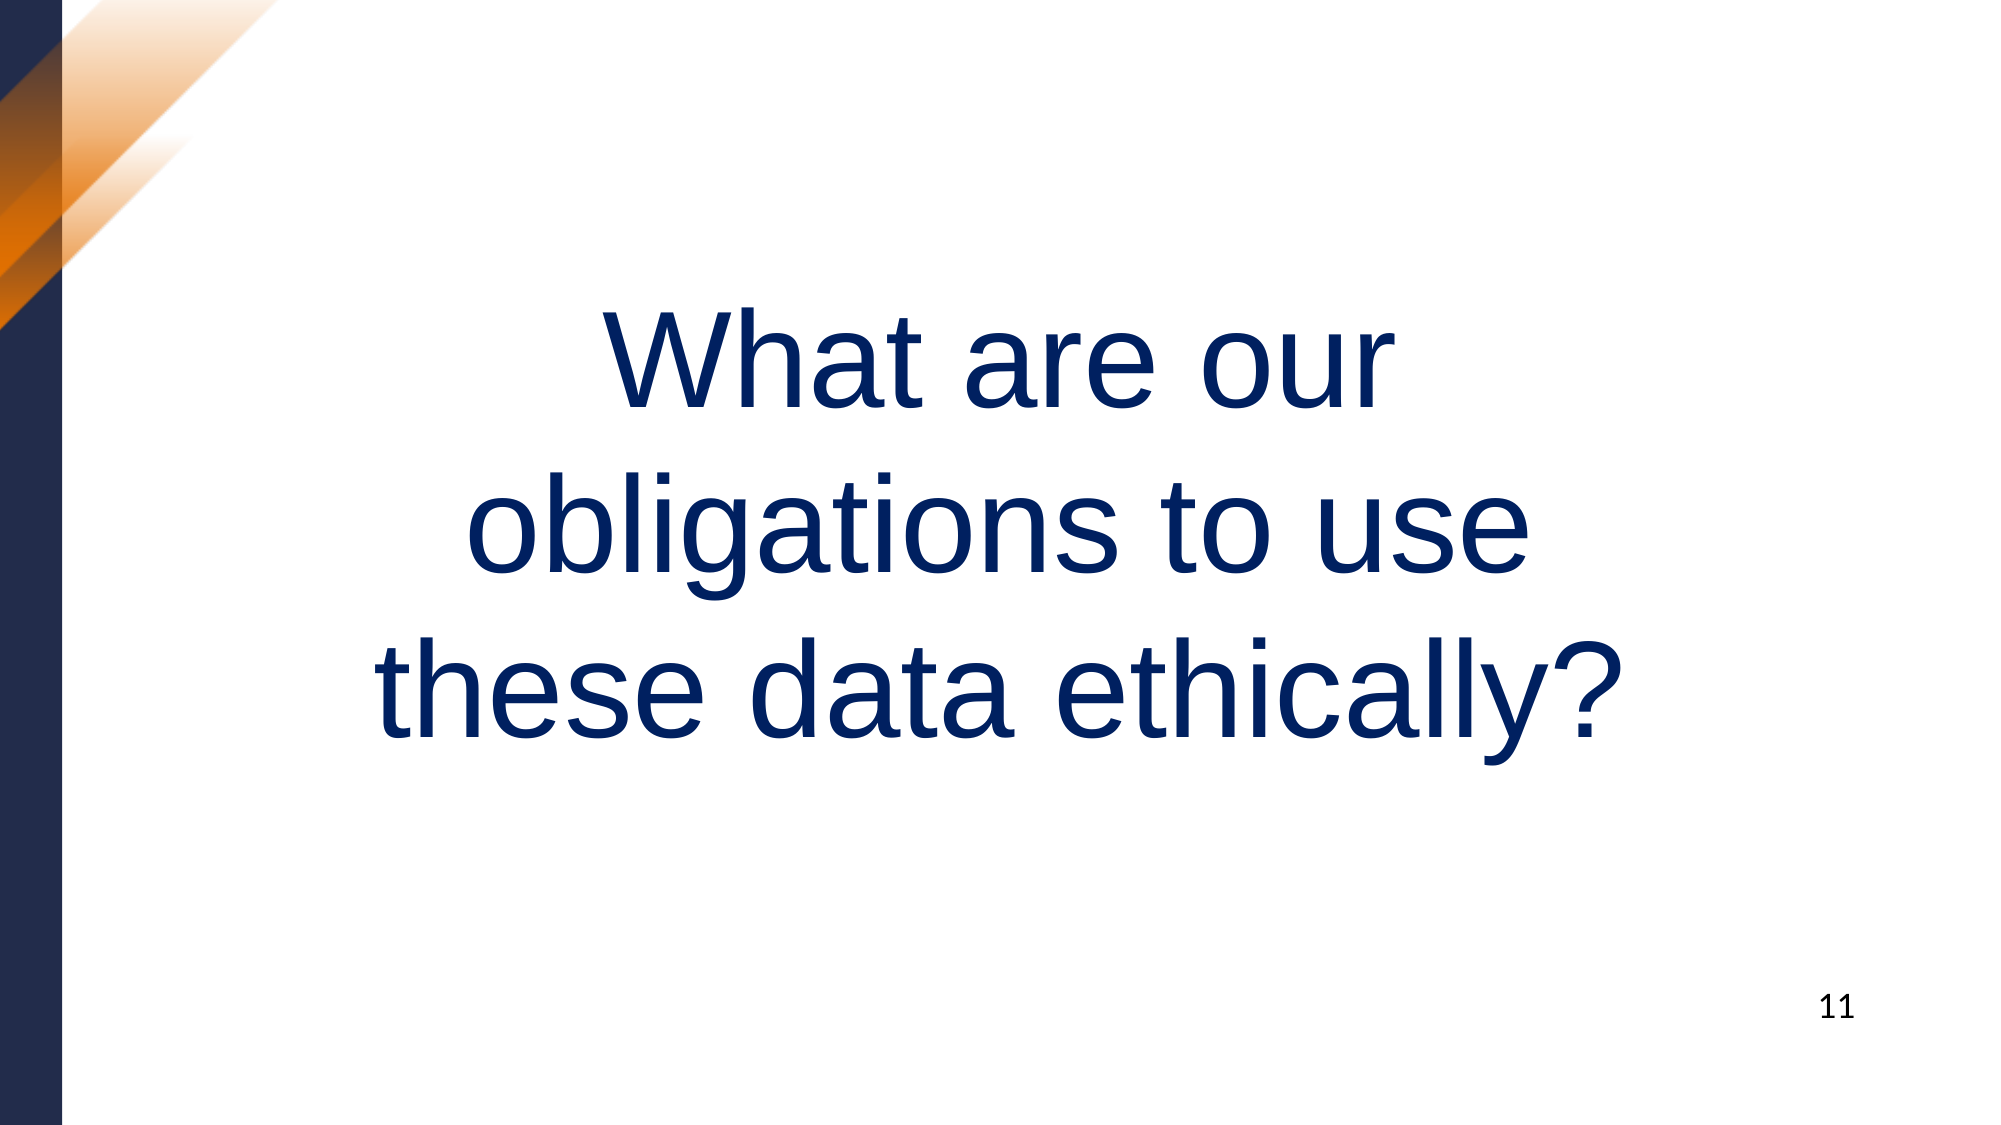

What are our obligations to use these data ethically?
11